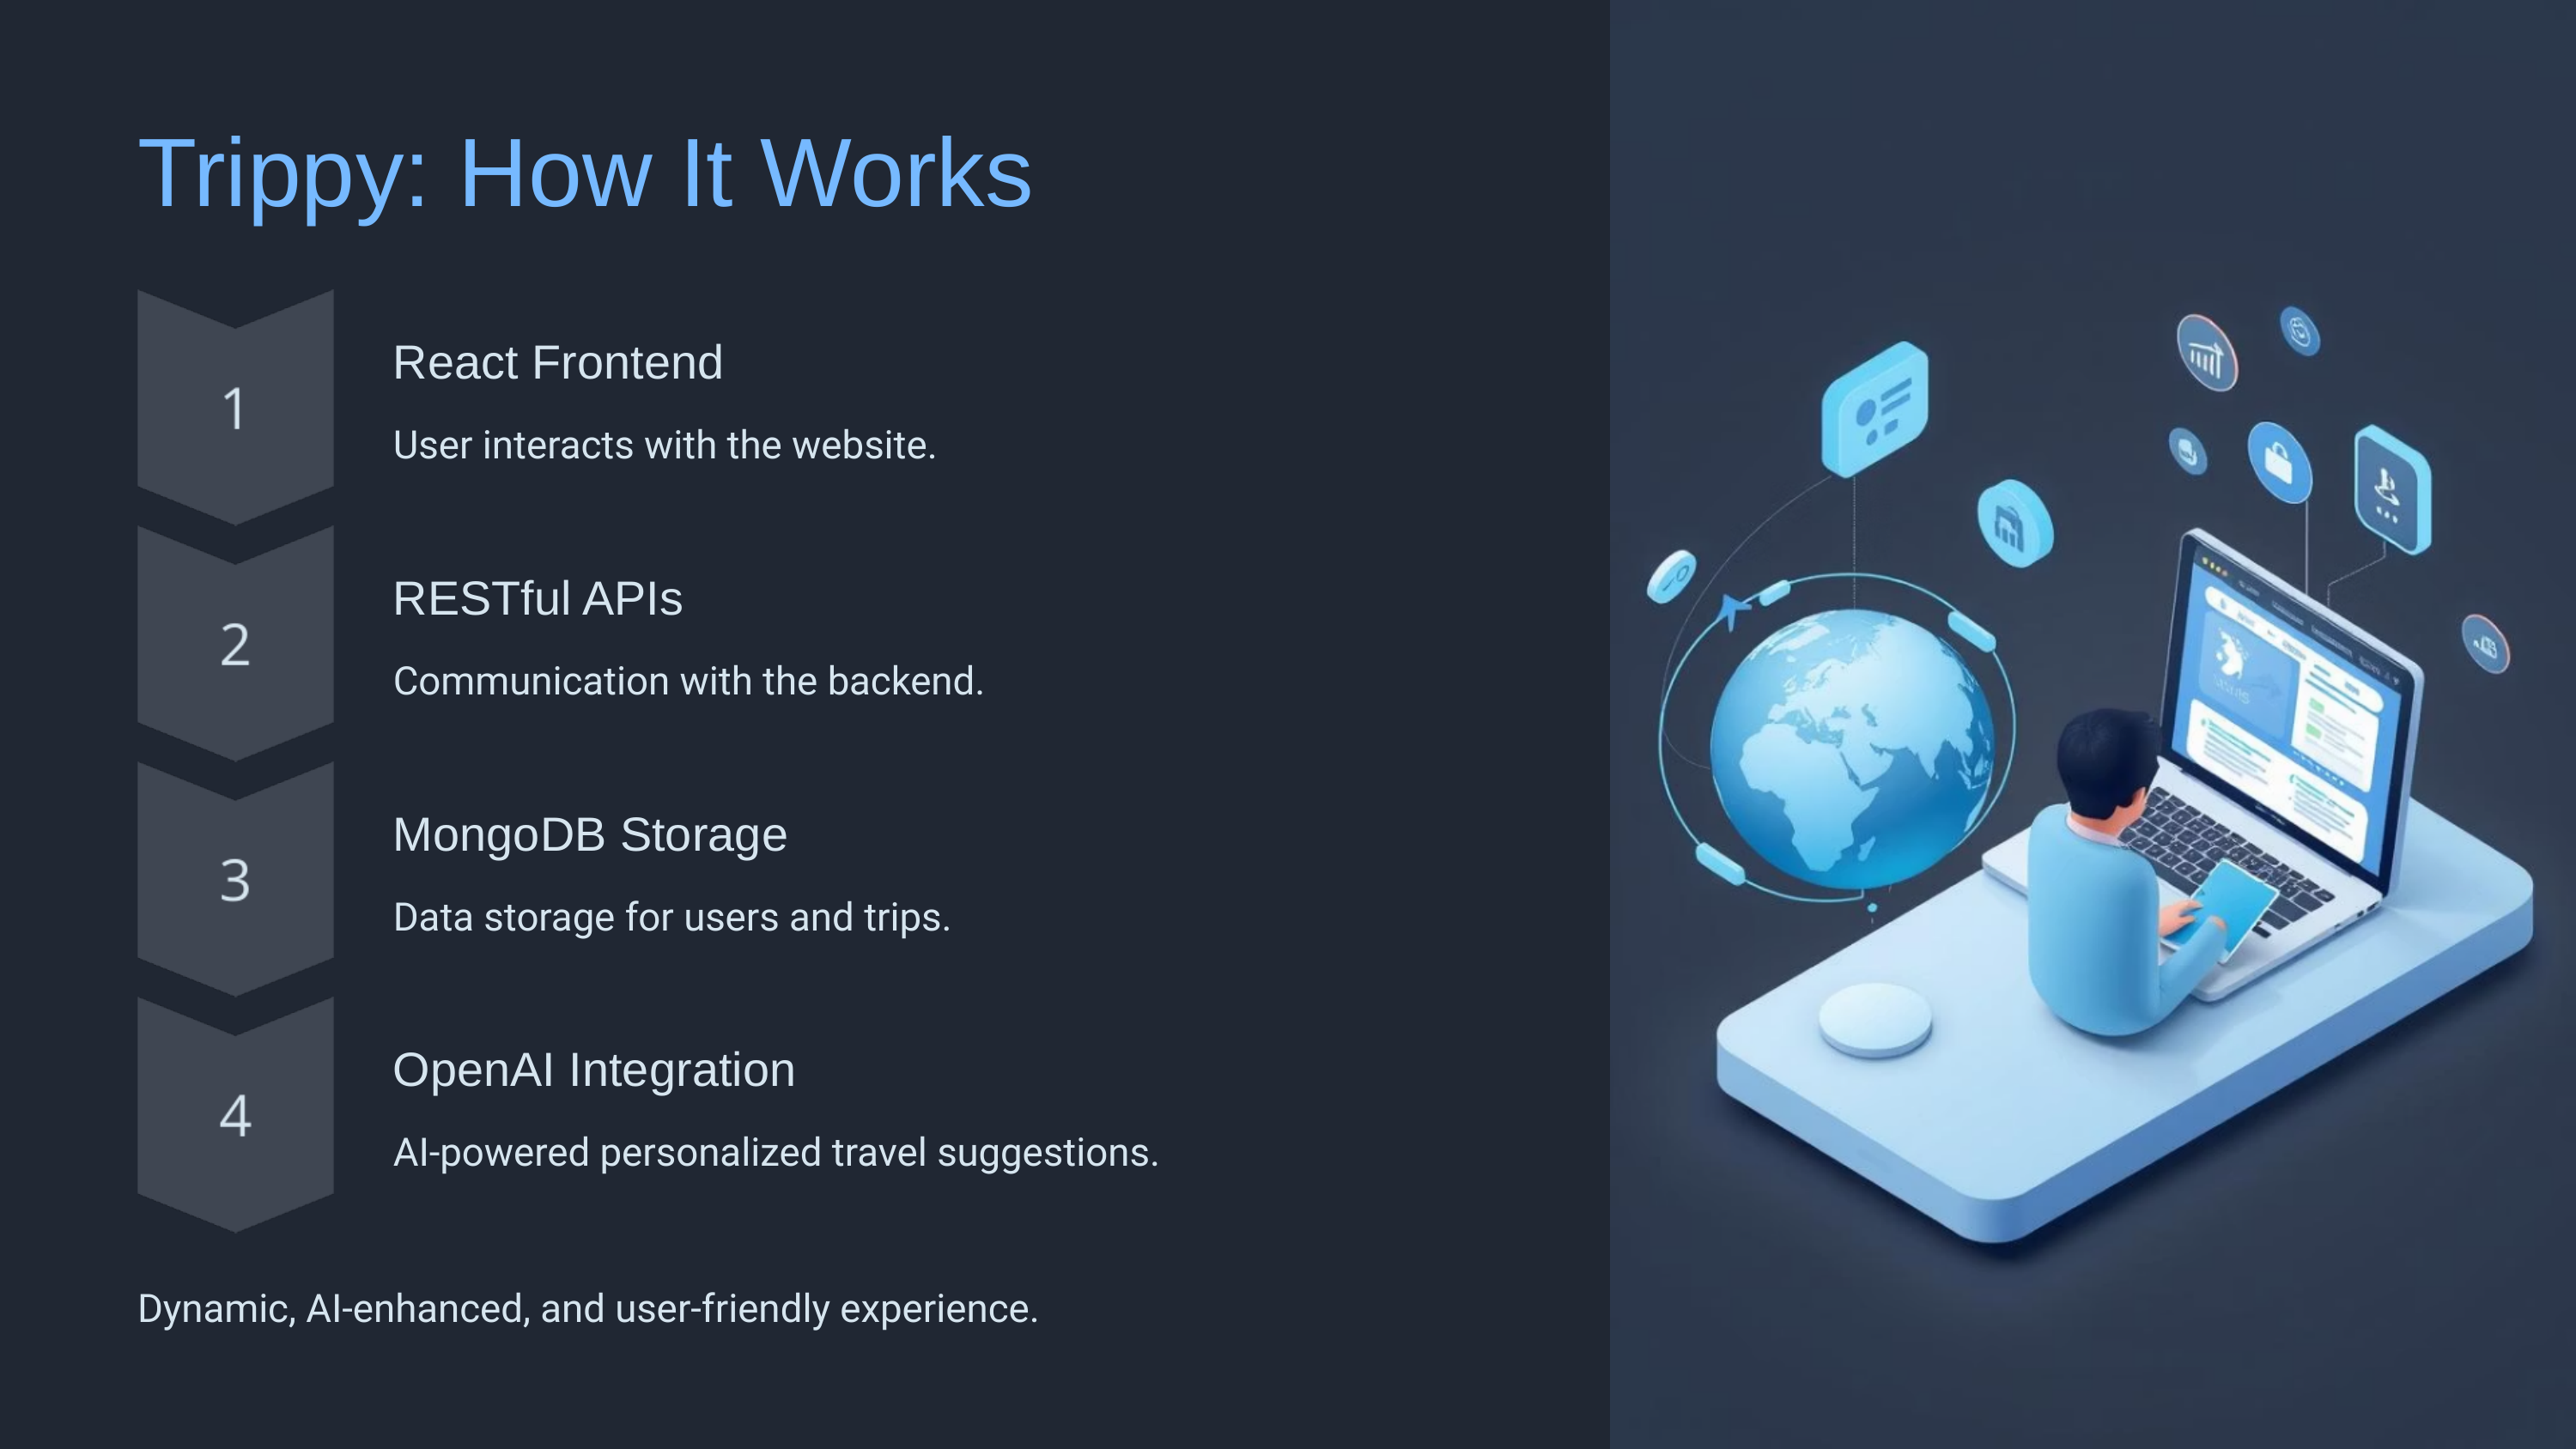

Trippy: How It Works

React Frontend

User interacts with the website.

RESTful APIs

Communication with the backend.

MongoDB Storage

Data storage for users and trips.

OpenAI Integration

AI-powered personalized travel suggestions.

Dynamic, AI-enhanced, and user-friendly experience.